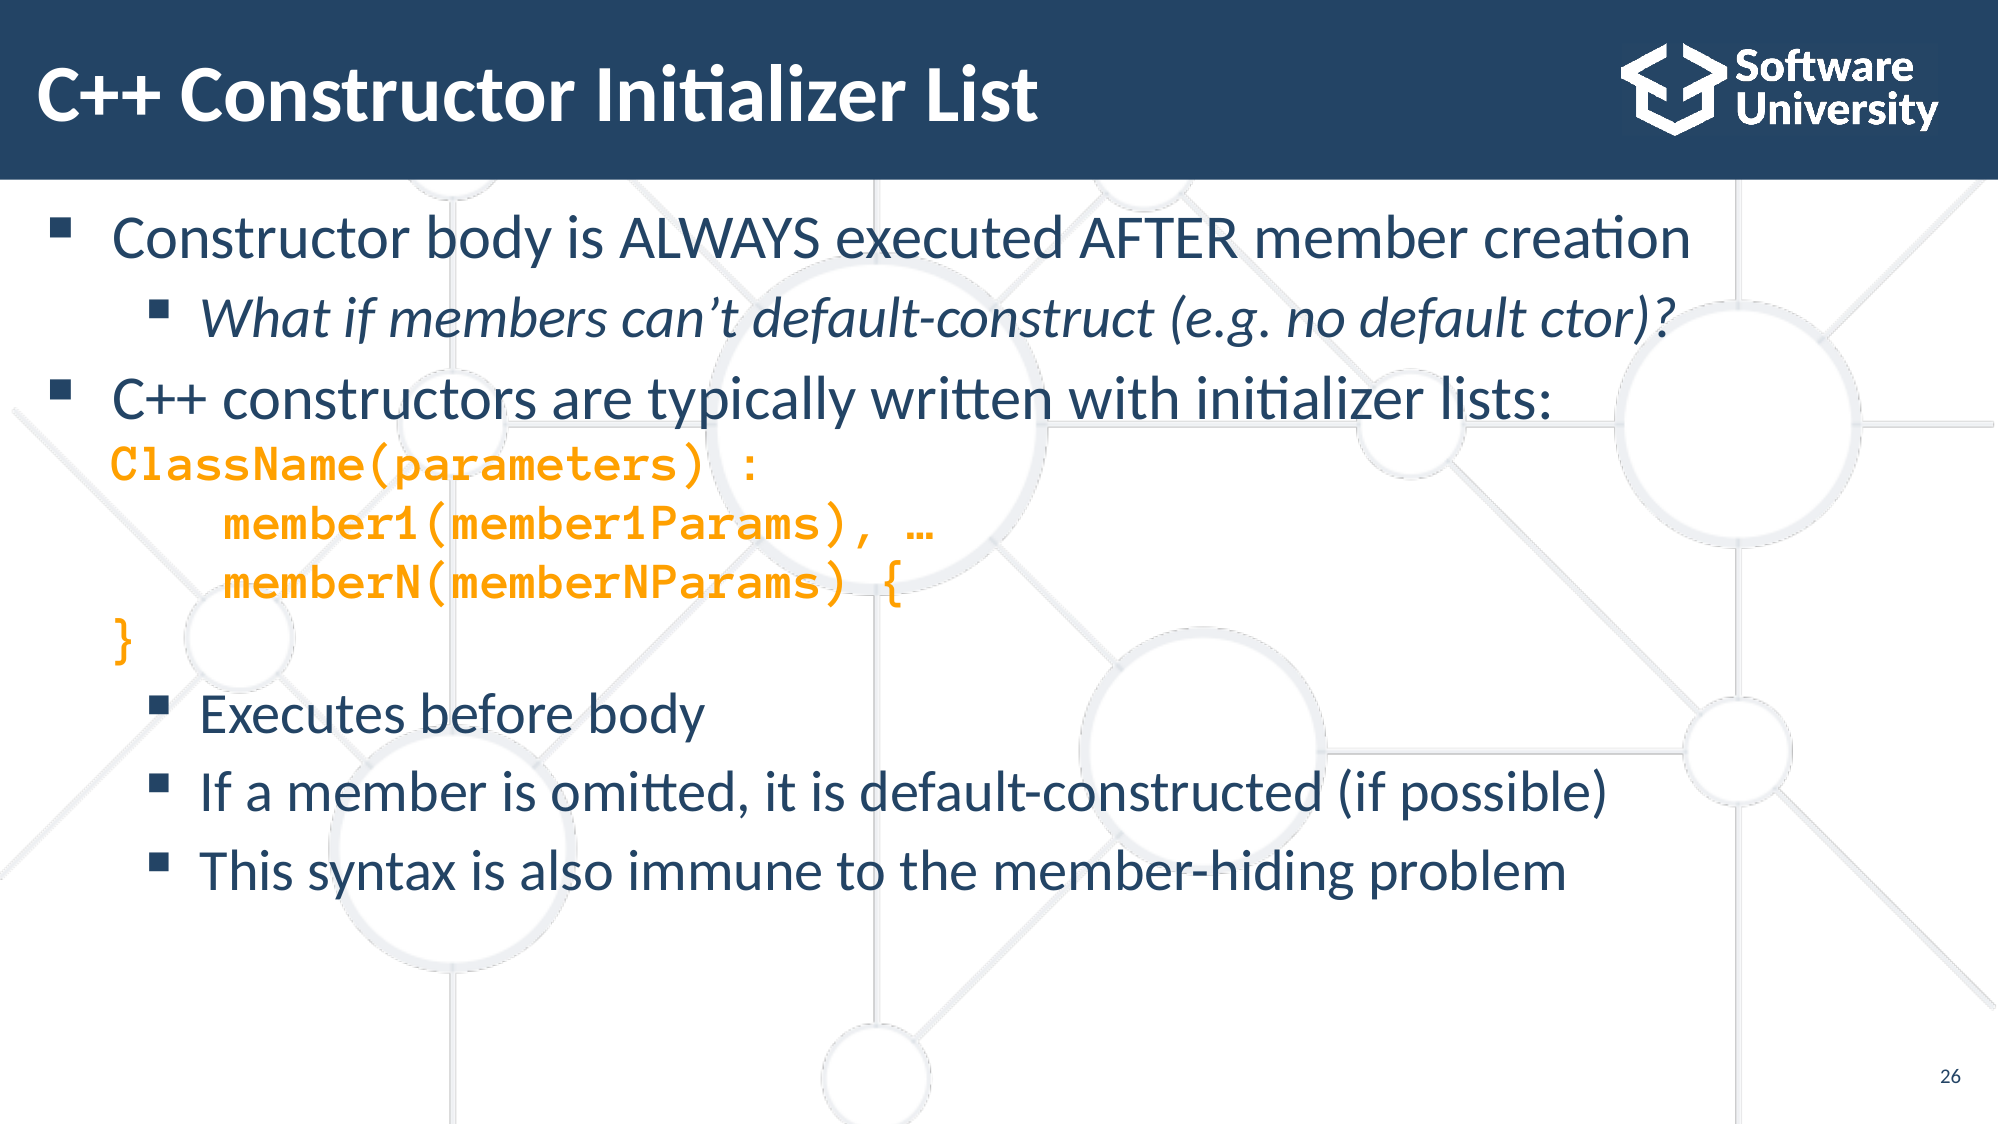

# C++ Constructor Initializer List
Constructor body is ALWAYS executed AFTER member creation
What if members can’t default-construct (e.g. no default ctor)?
C++ constructors are typically written with initializer lists:
ClassName(parameters) :
    member1(member1Params), …
    memberN(memberNParams) {
}
Executes before body
If a member is omitted, it is default-constructed (if possible)
This syntax is also immune to the member-hiding problem
26